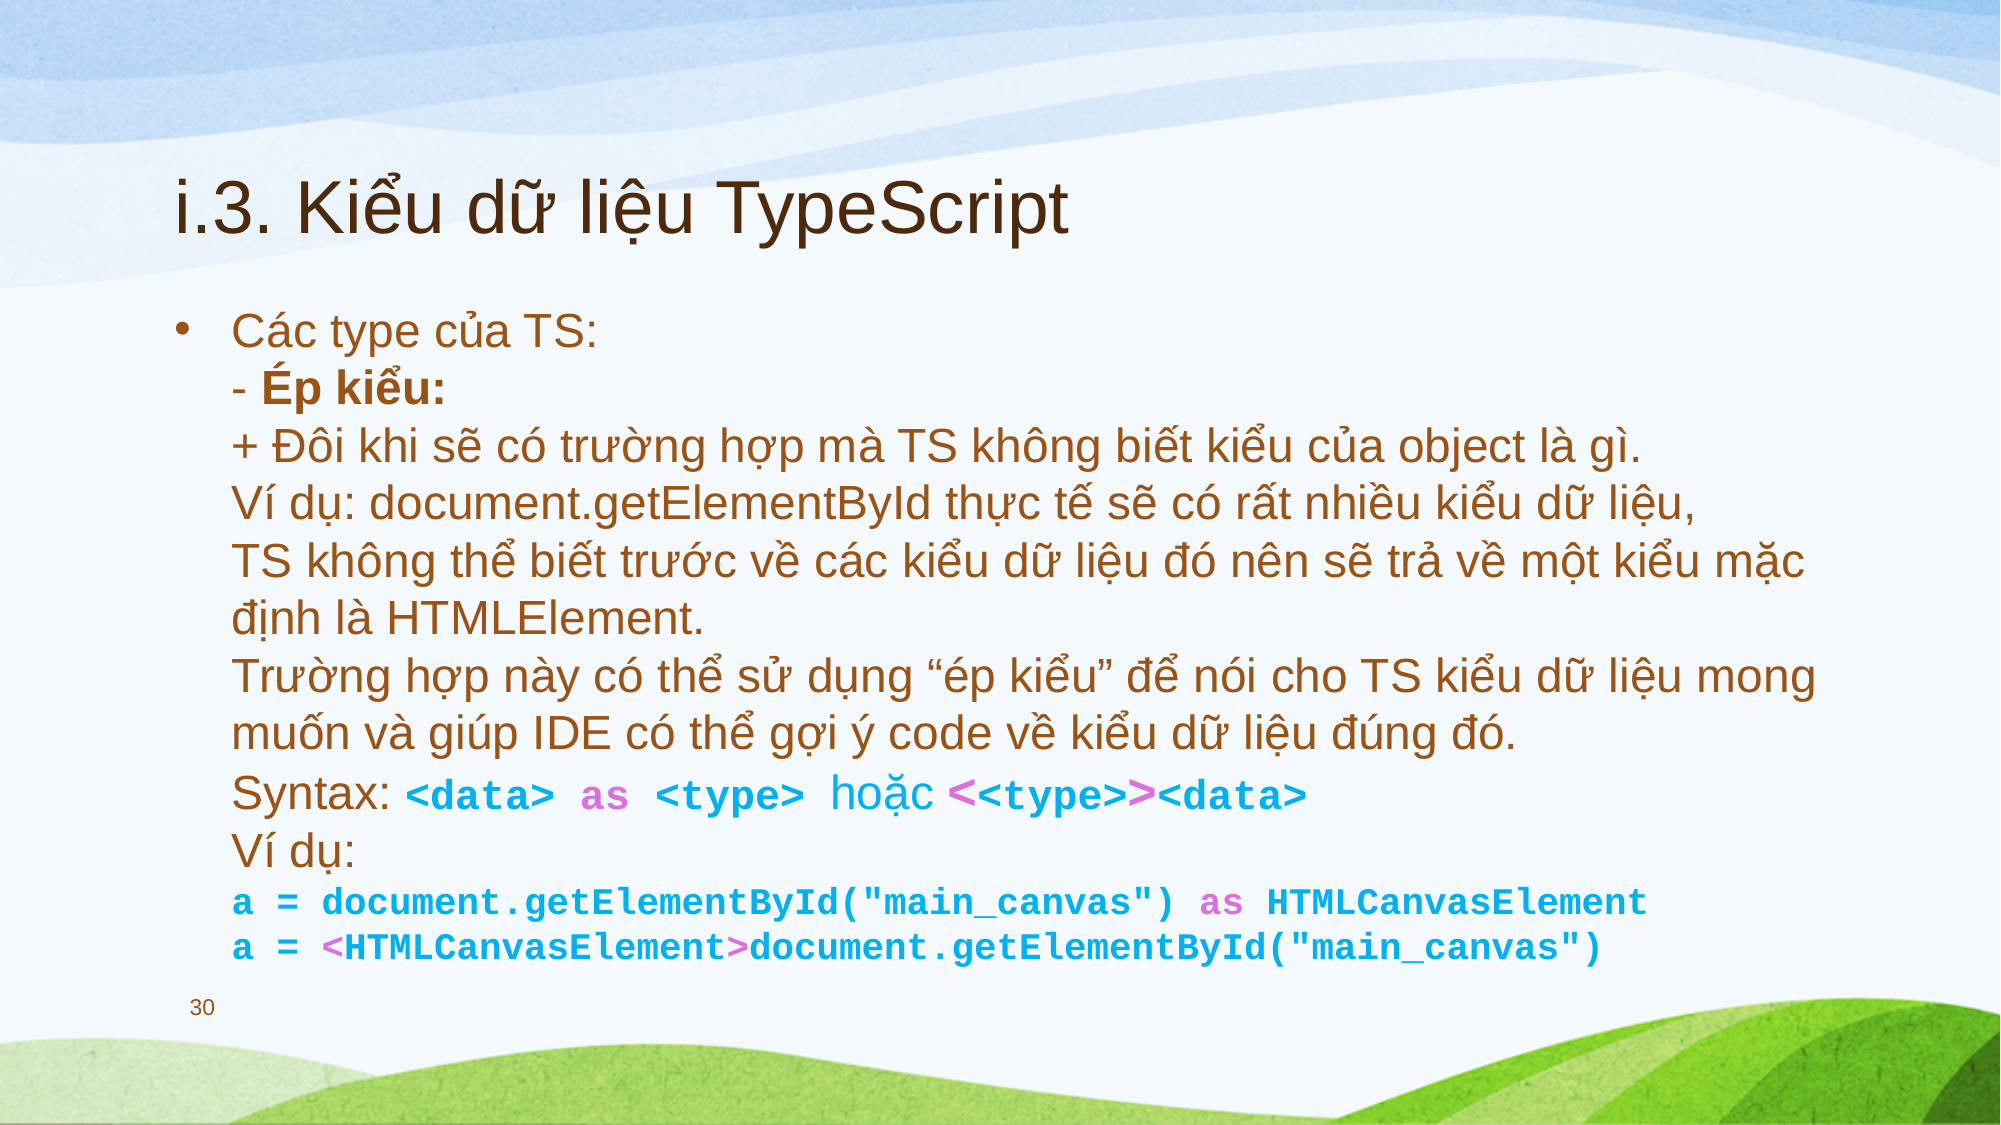

# i.3. Kiểu dữ liệu TypeScript
Các type của TS:
- Ép kiểu:
+ Đôi khi sẽ có trường hợp mà TS không biết kiểu của object là gì.
Ví dụ: document.getElementById thực tế sẽ có rất nhiều kiểu dữ liệu,
TS không thể biết trước về các kiểu dữ liệu đó nên sẽ trả về một kiểu mặc định là HTMLElement.
Trường hợp này có thể sử dụng “ép kiểu” để nói cho TS kiểu dữ liệu mong muốn và giúp IDE có thể gợi ý code về kiểu dữ liệu đúng đó.
Syntax: <data> as <type> hoặc <<type>><data>
Ví dụ:
a = document.getElementById("main_canvas") as HTMLCanvasElement
a = <HTMLCanvasElement>document.getElementById("main_canvas")
30